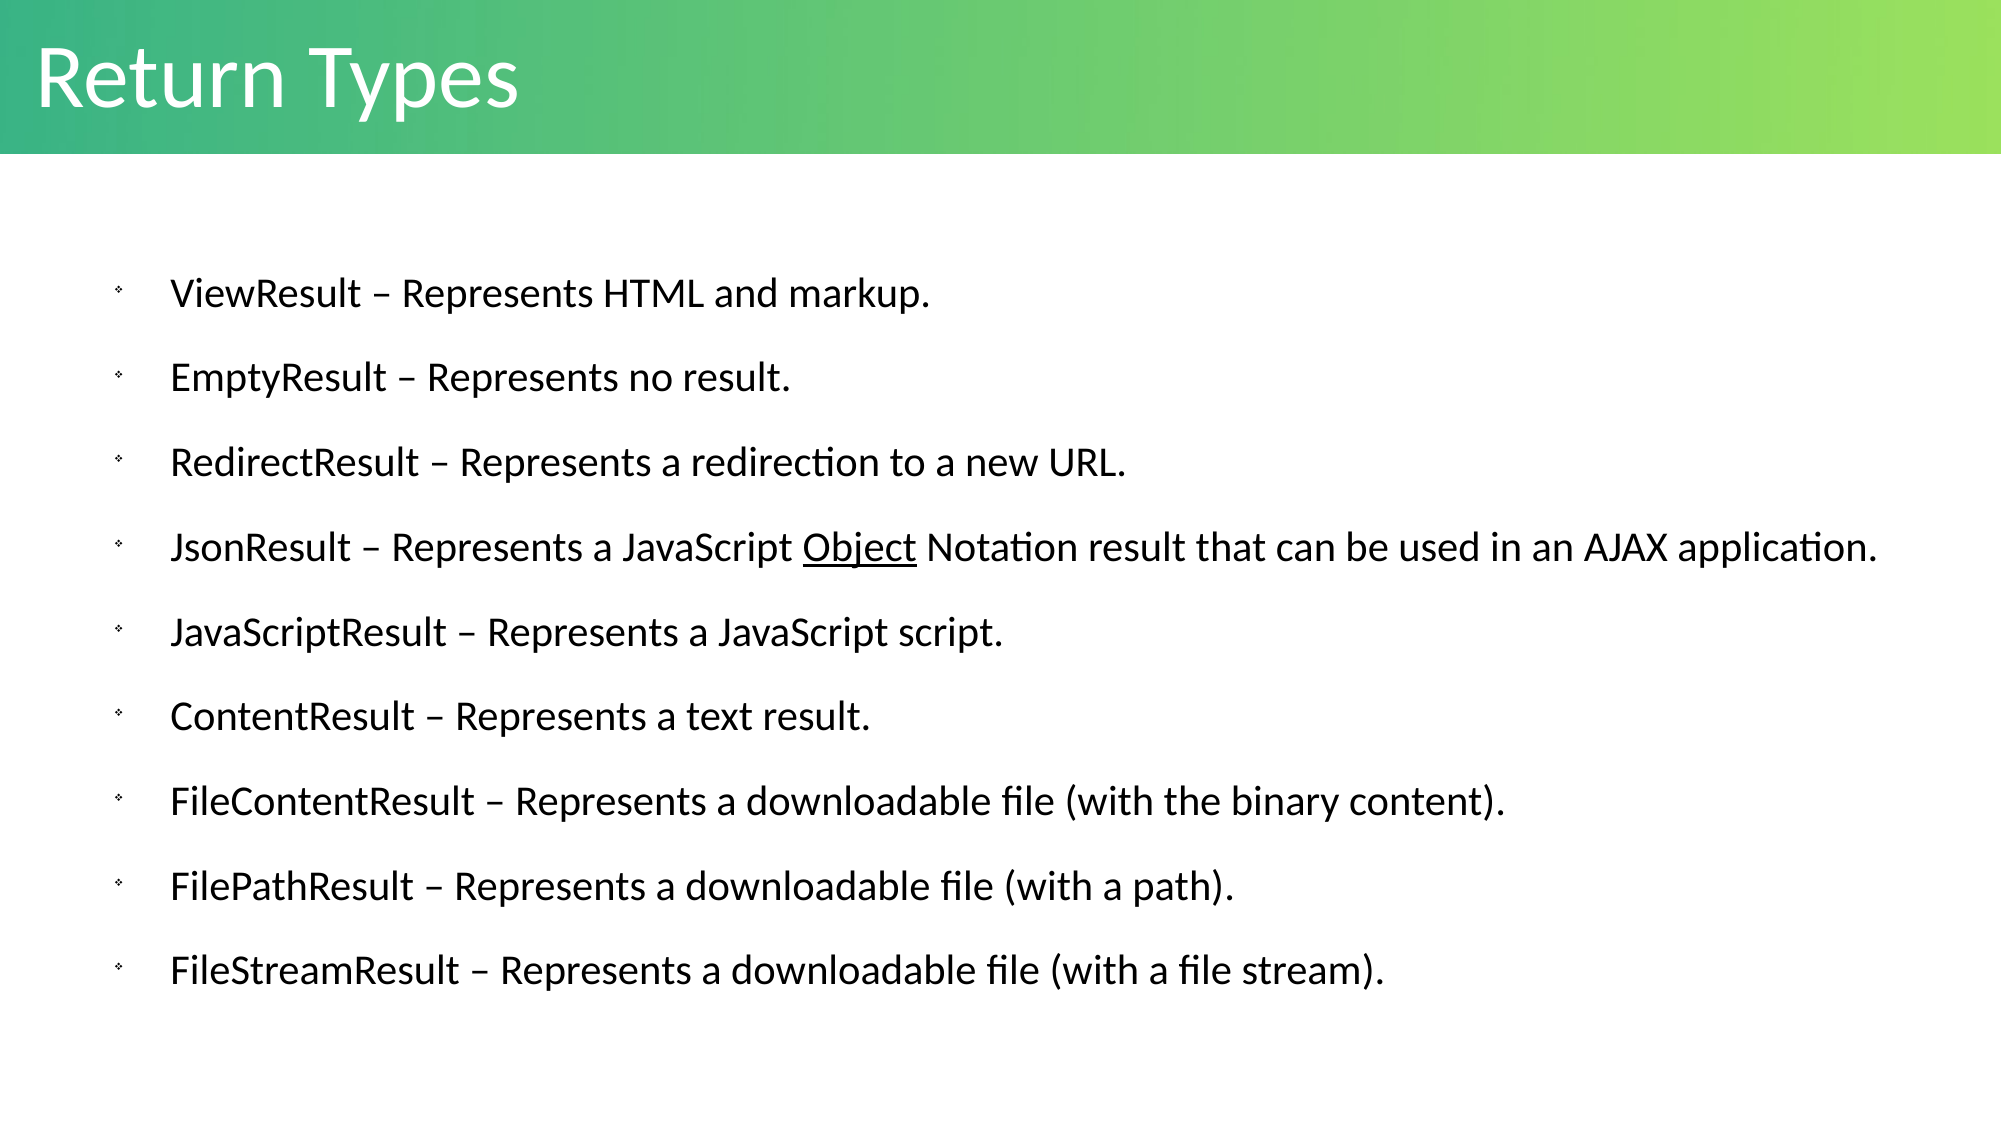

# Return Types
ViewResult – Represents HTML and markup.
EmptyResult – Represents no result.
RedirectResult – Represents a redirection to a new URL.
JsonResult – Represents a JavaScript Object Notation result that can be used in an AJAX application.
JavaScriptResult – Represents a JavaScript script.
ContentResult – Represents a text result.
FileContentResult – Represents a downloadable file (with the binary content).
FilePathResult – Represents a downloadable file (with a path).
FileStreamResult – Represents a downloadable file (with a file stream).